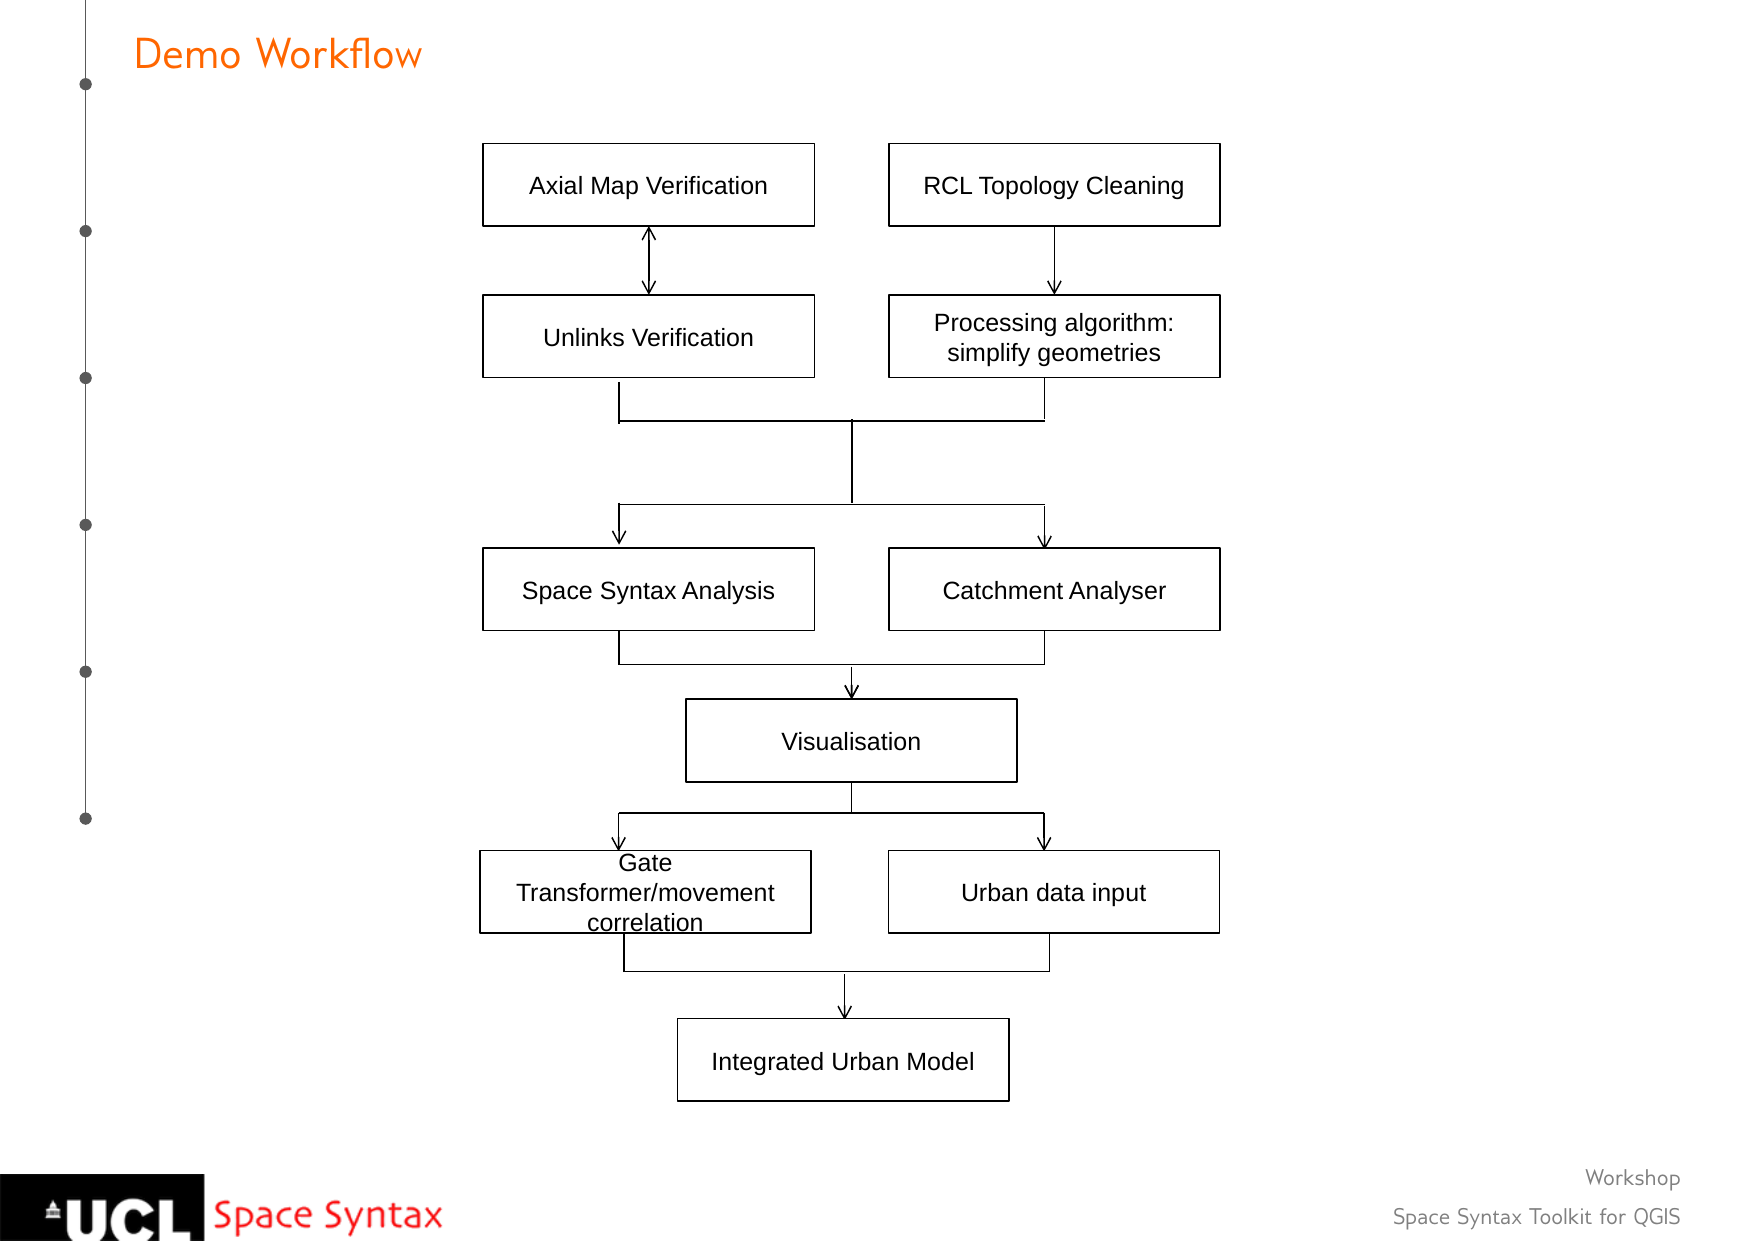

Demo Workflow
Axial Map Verification
RCL Topology Cleaning
Unlinks Verification
Processing algorithm: simplify geometries
Space Syntax Analysis
Catchment Analyser
Visualisation
Gate Transformer/movement correlation
Urban data input
Integrated Urban Model